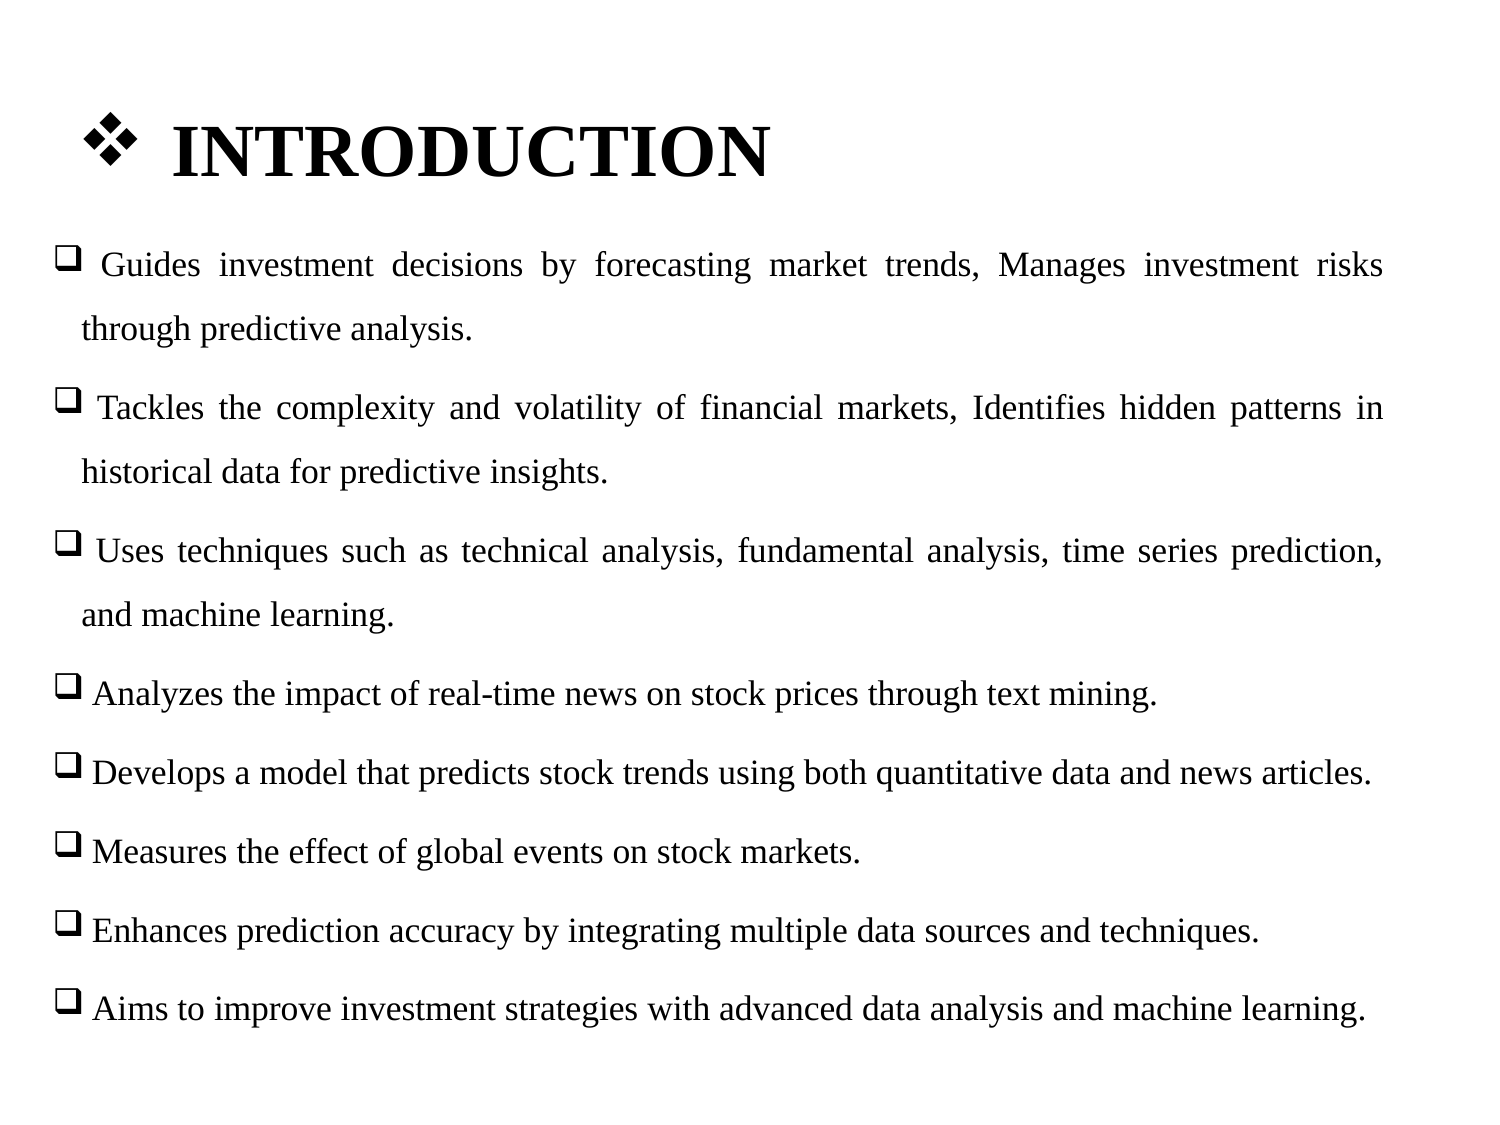

# INTRODUCTION
 Guides investment decisions by forecasting market trends, Manages investment risks through predictive analysis.
 Tackles the complexity and volatility of financial markets, Identifies hidden patterns in historical data for predictive insights.
 Uses techniques such as technical analysis, fundamental analysis, time series prediction, and machine learning.
 Analyzes the impact of real-time news on stock prices through text mining.
 Develops a model that predicts stock trends using both quantitative data and news articles.
 Measures the effect of global events on stock markets.
 Enhances prediction accuracy by integrating multiple data sources and techniques.
 Aims to improve investment strategies with advanced data analysis and machine learning.